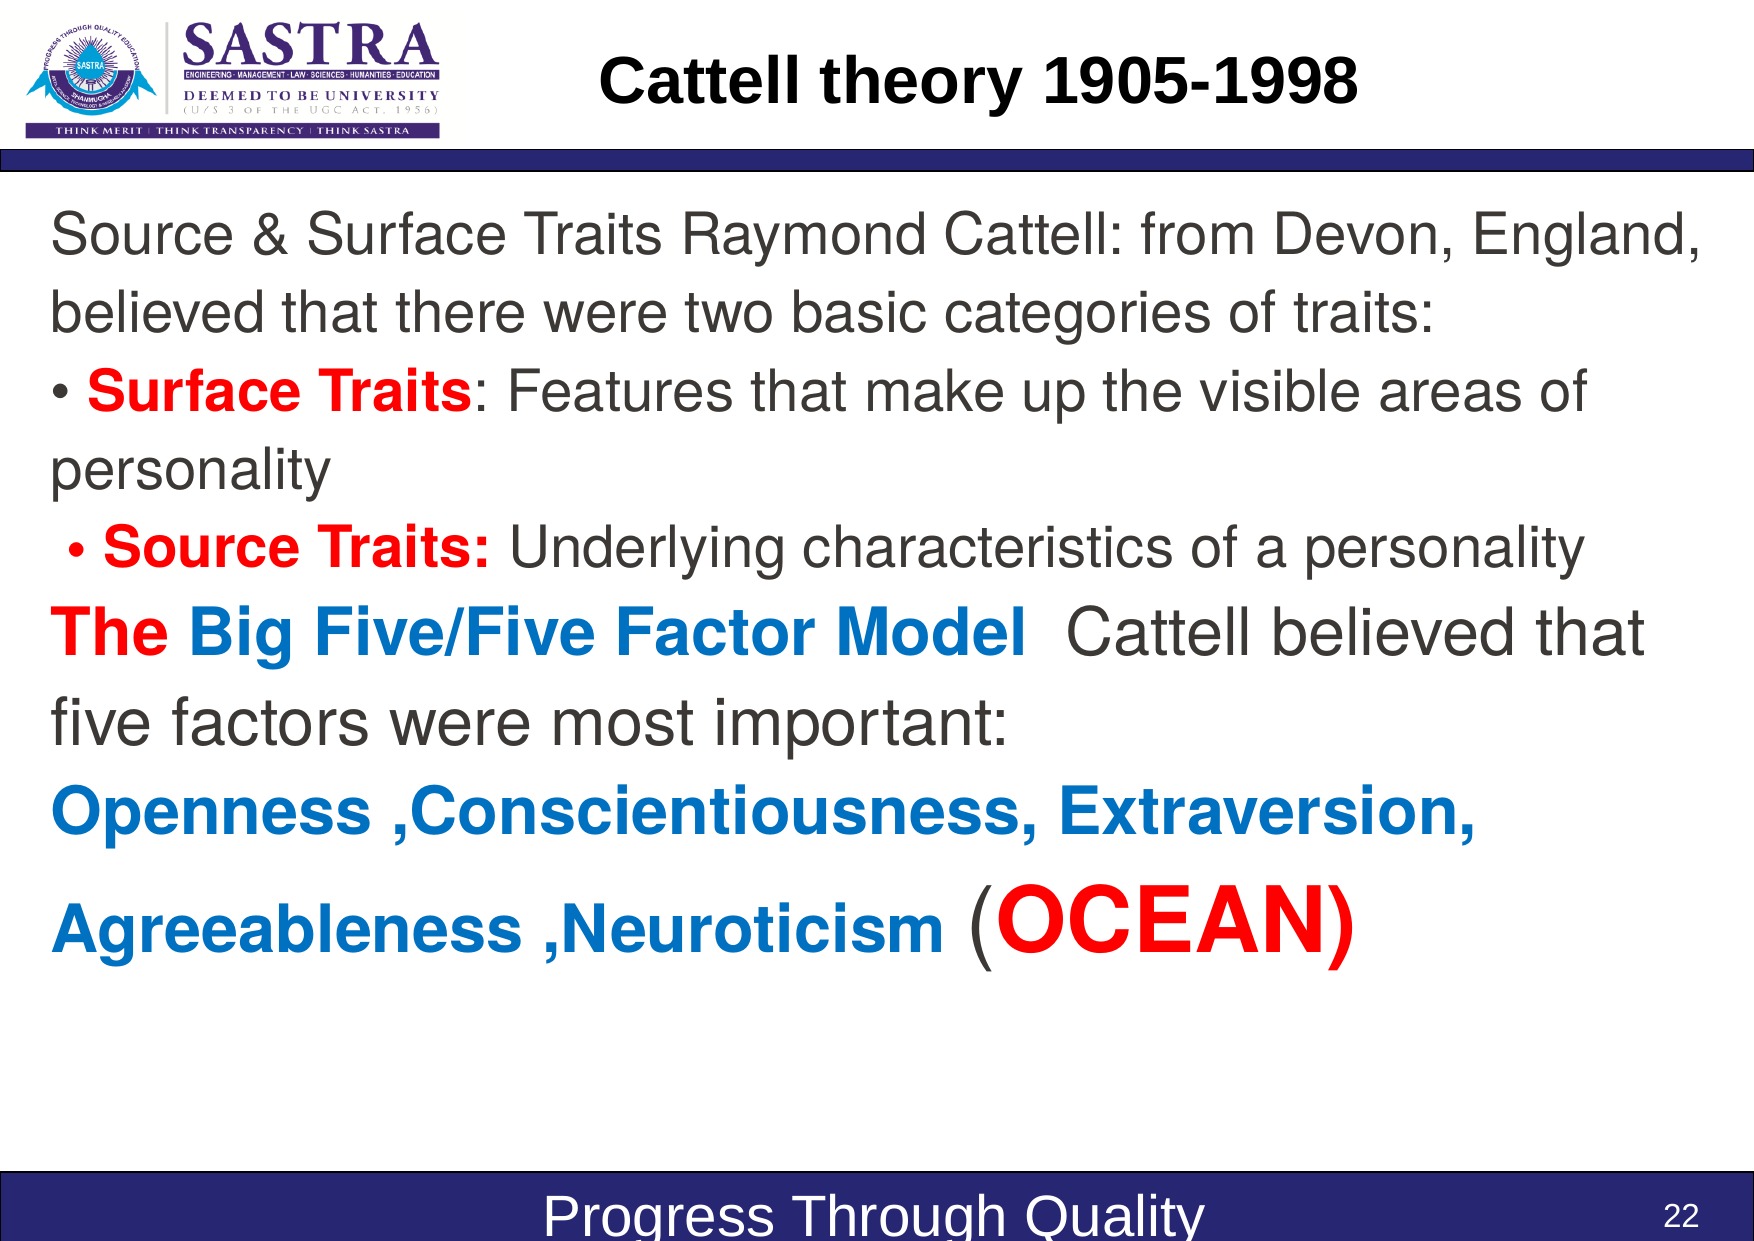

# Cattell theory 1905-1998
Source & Surface Traits Raymond Cattell: from Devon, England, believed that there were two basic categories of traits:
• Surface Traits: Features that make up the visible areas of personality
 • Source Traits: Underlying characteristics of a personality
The Big Five/Five Factor Model  Cattell believed that five factors were most important: Openness ,Conscientiousness, Extraversion, Agreeableness ,Neuroticism (OCEAN)
22